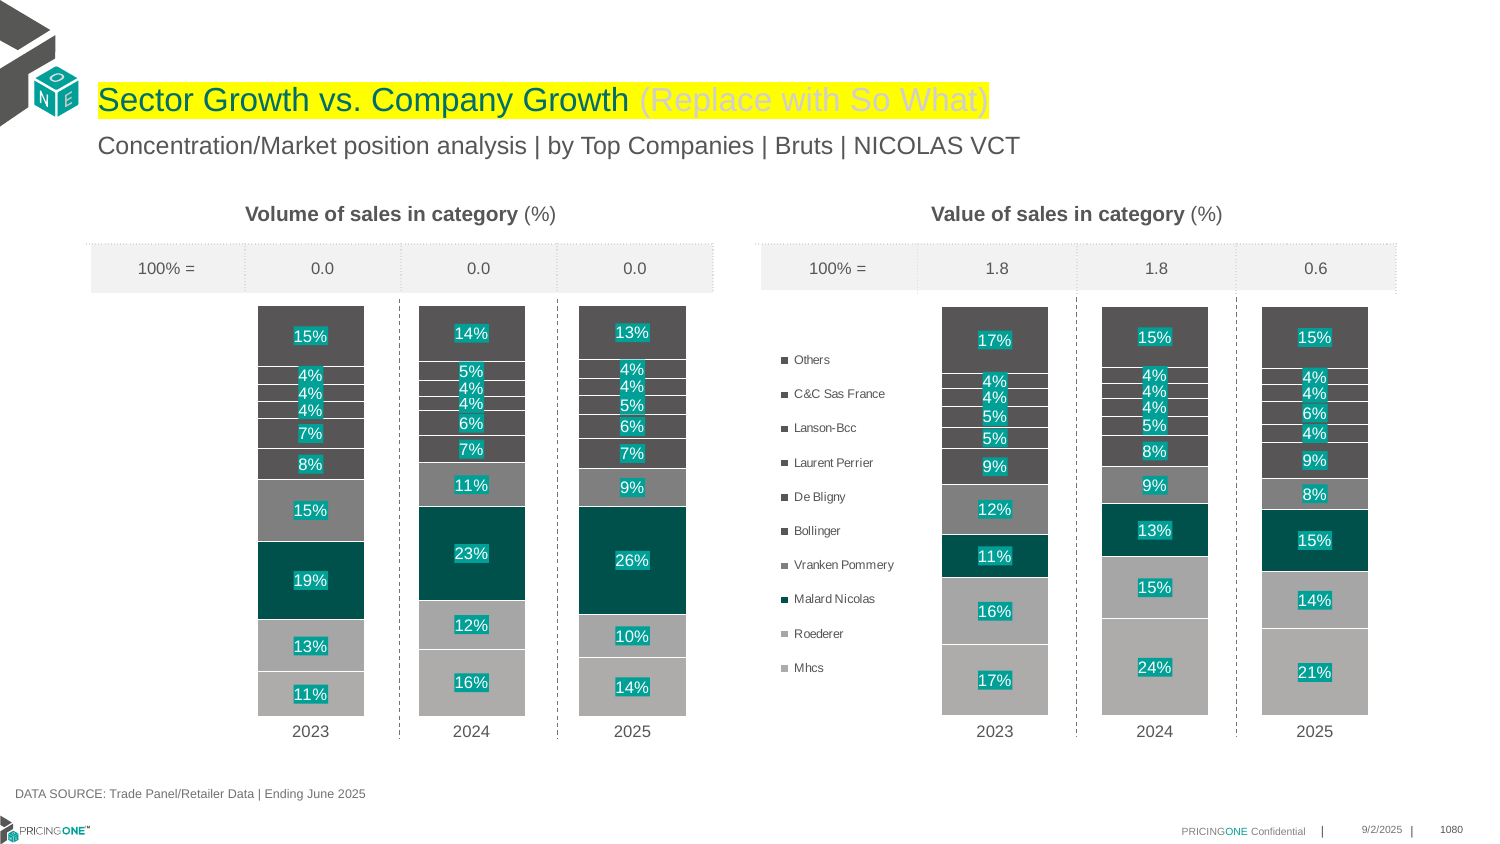

# Sector Growth vs. Company Growth (Replace with So What)
Concentration/Market position analysis | by Top Companies | Bruts | NICOLAS VCT
| Volume of sales in category (%) |  |  |  |
| --- | --- | --- | --- |
| 100% = | 0.0 | 0.0 | 0.0 |
| Value of sales in category (%) |  |  |  |
| --- | --- | --- | --- |
| 100% = | 1.8 | 1.8 | 0.6 |

### Chart

| Category | Mhcs | Roederer | Malard Nicolas | Vranken Pommery | Bollinger | De Bligny | Laurent Perrier | Lanson-Bcc | C&C Sas France | Others |
|---|---|---|---|---|---|---|---|---|---|---|
| 2023 | 0.10794685523299175 | 0.1265917189183217 | 0.19194541888793745 | 0.1493522636245615 | 0.07585006767394967 | 0.07347457393033727 | 0.04146065243211888 | 0.04090821202662763 | 0.044554318702869924 | 0.14791591857028424 |
| 2024 | 0.16335869130012012 | 0.11937310530229366 | 0.22679174054796086 | 0.10790482182691757 | 0.06586398215409255 | 0.060029743179088255 | 0.03554881885259967 | 0.03760796202024824 | 0.04787507864782932 | 0.13564605616884973 |
| 2025 | 0.1433084686265906 | 0.10478279947345327 | 0.26274681878016676 | 0.09144361562088635 | 0.07433084686265906 | 0.05660377358490566 | 0.04817902588854761 | 0.04142167617376042 | 0.0443176831943835 | 0.1328652917946468 |

### Chart

| Category | Mhcs | Roederer | Malard Nicolas | Vranken Pommery | Bollinger | De Bligny | Laurent Perrier | Lanson-Bcc | C&C Sas France | Others |
|---|---|---|---|---|---|---|---|---|---|---|
| 2023 | 0.17364117443142332 | 0.16330331701904757 | 0.10639773012918351 | 0.12078978886718397 | 0.08743723326361838 | 0.052733094670502356 | 0.051867271045510775 | 0.04183171258379623 | 0.036657581268856036 | 0.16534109672087788 |
| 2024 | 0.23637342084541824 | 0.1522536397797011 | 0.12832262817983778 | 0.09113384385717878 | 0.07690157476632171 | 0.04615954337884468 | 0.04254053569237389 | 0.03759597083444072 | 0.03846371830617014 | 0.15025512435971297 |
| 2025 | 0.21177702593845657 | 0.14015061923908834 | 0.15199551638678363 | 0.07599004555597832 | 0.08689571485865306 | 0.04429796146423565 | 0.05589434029527404 | 0.040772429206558145 | 0.03893853542157276 | 0.1532878116333995 |
DATA SOURCE: Trade Panel/Retailer Data | Ending June 2025

9/2/2025
1080